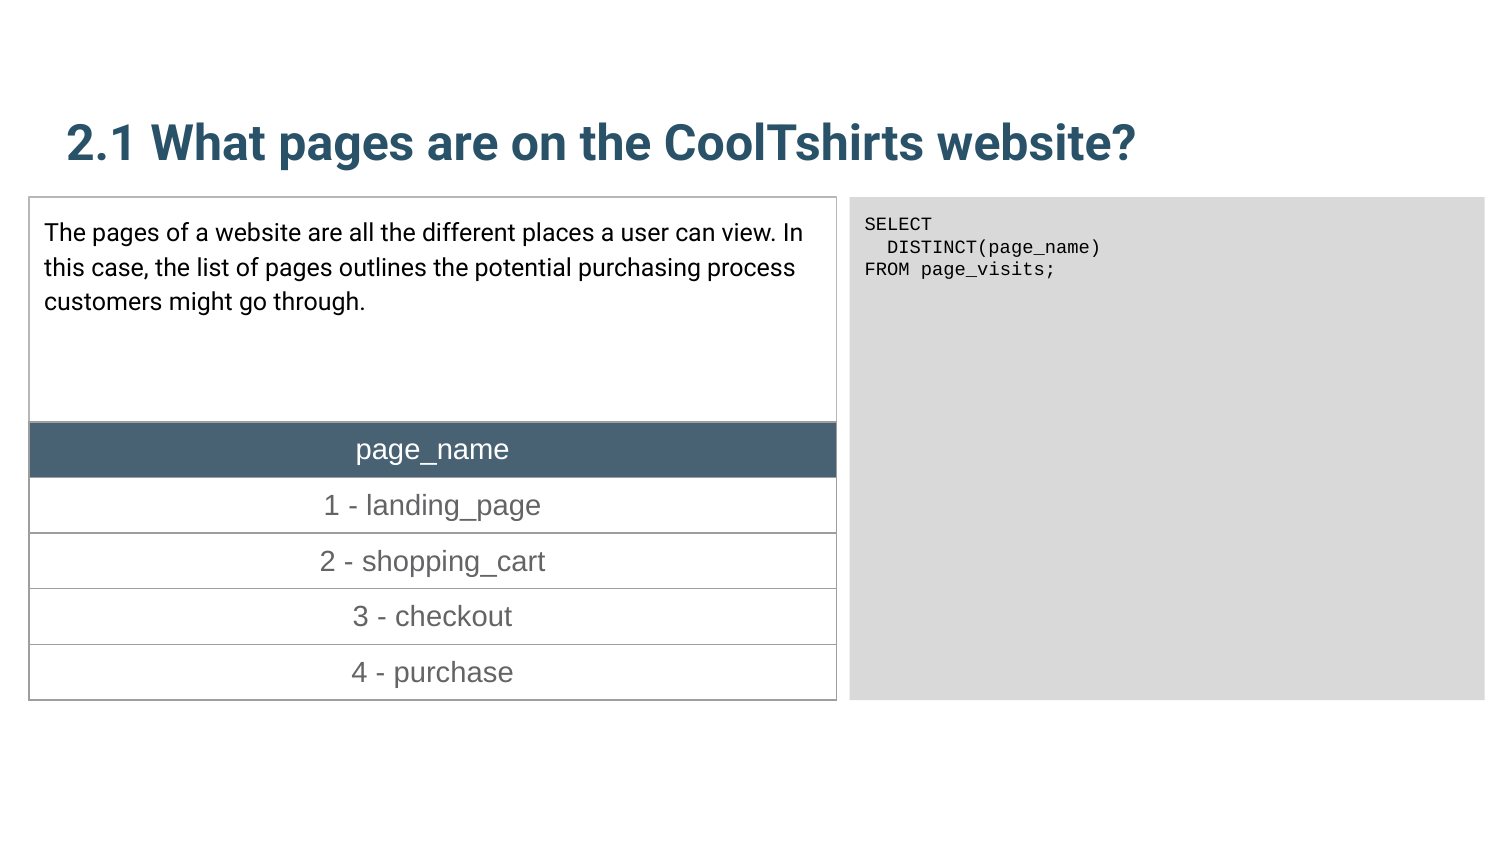

2.1 What pages are on the CoolTshirts website?
The pages of a website are all the different places a user can view. In this case, the list of pages outlines the potential purchasing process customers might go through.
SELECT
  DISTINCT(page_name)
FROM page_visits;
| page\_name |
| --- |
| 1 - landing\_page |
| 2 - shopping\_cart |
| 3 - checkout |
| 4 - purchase |